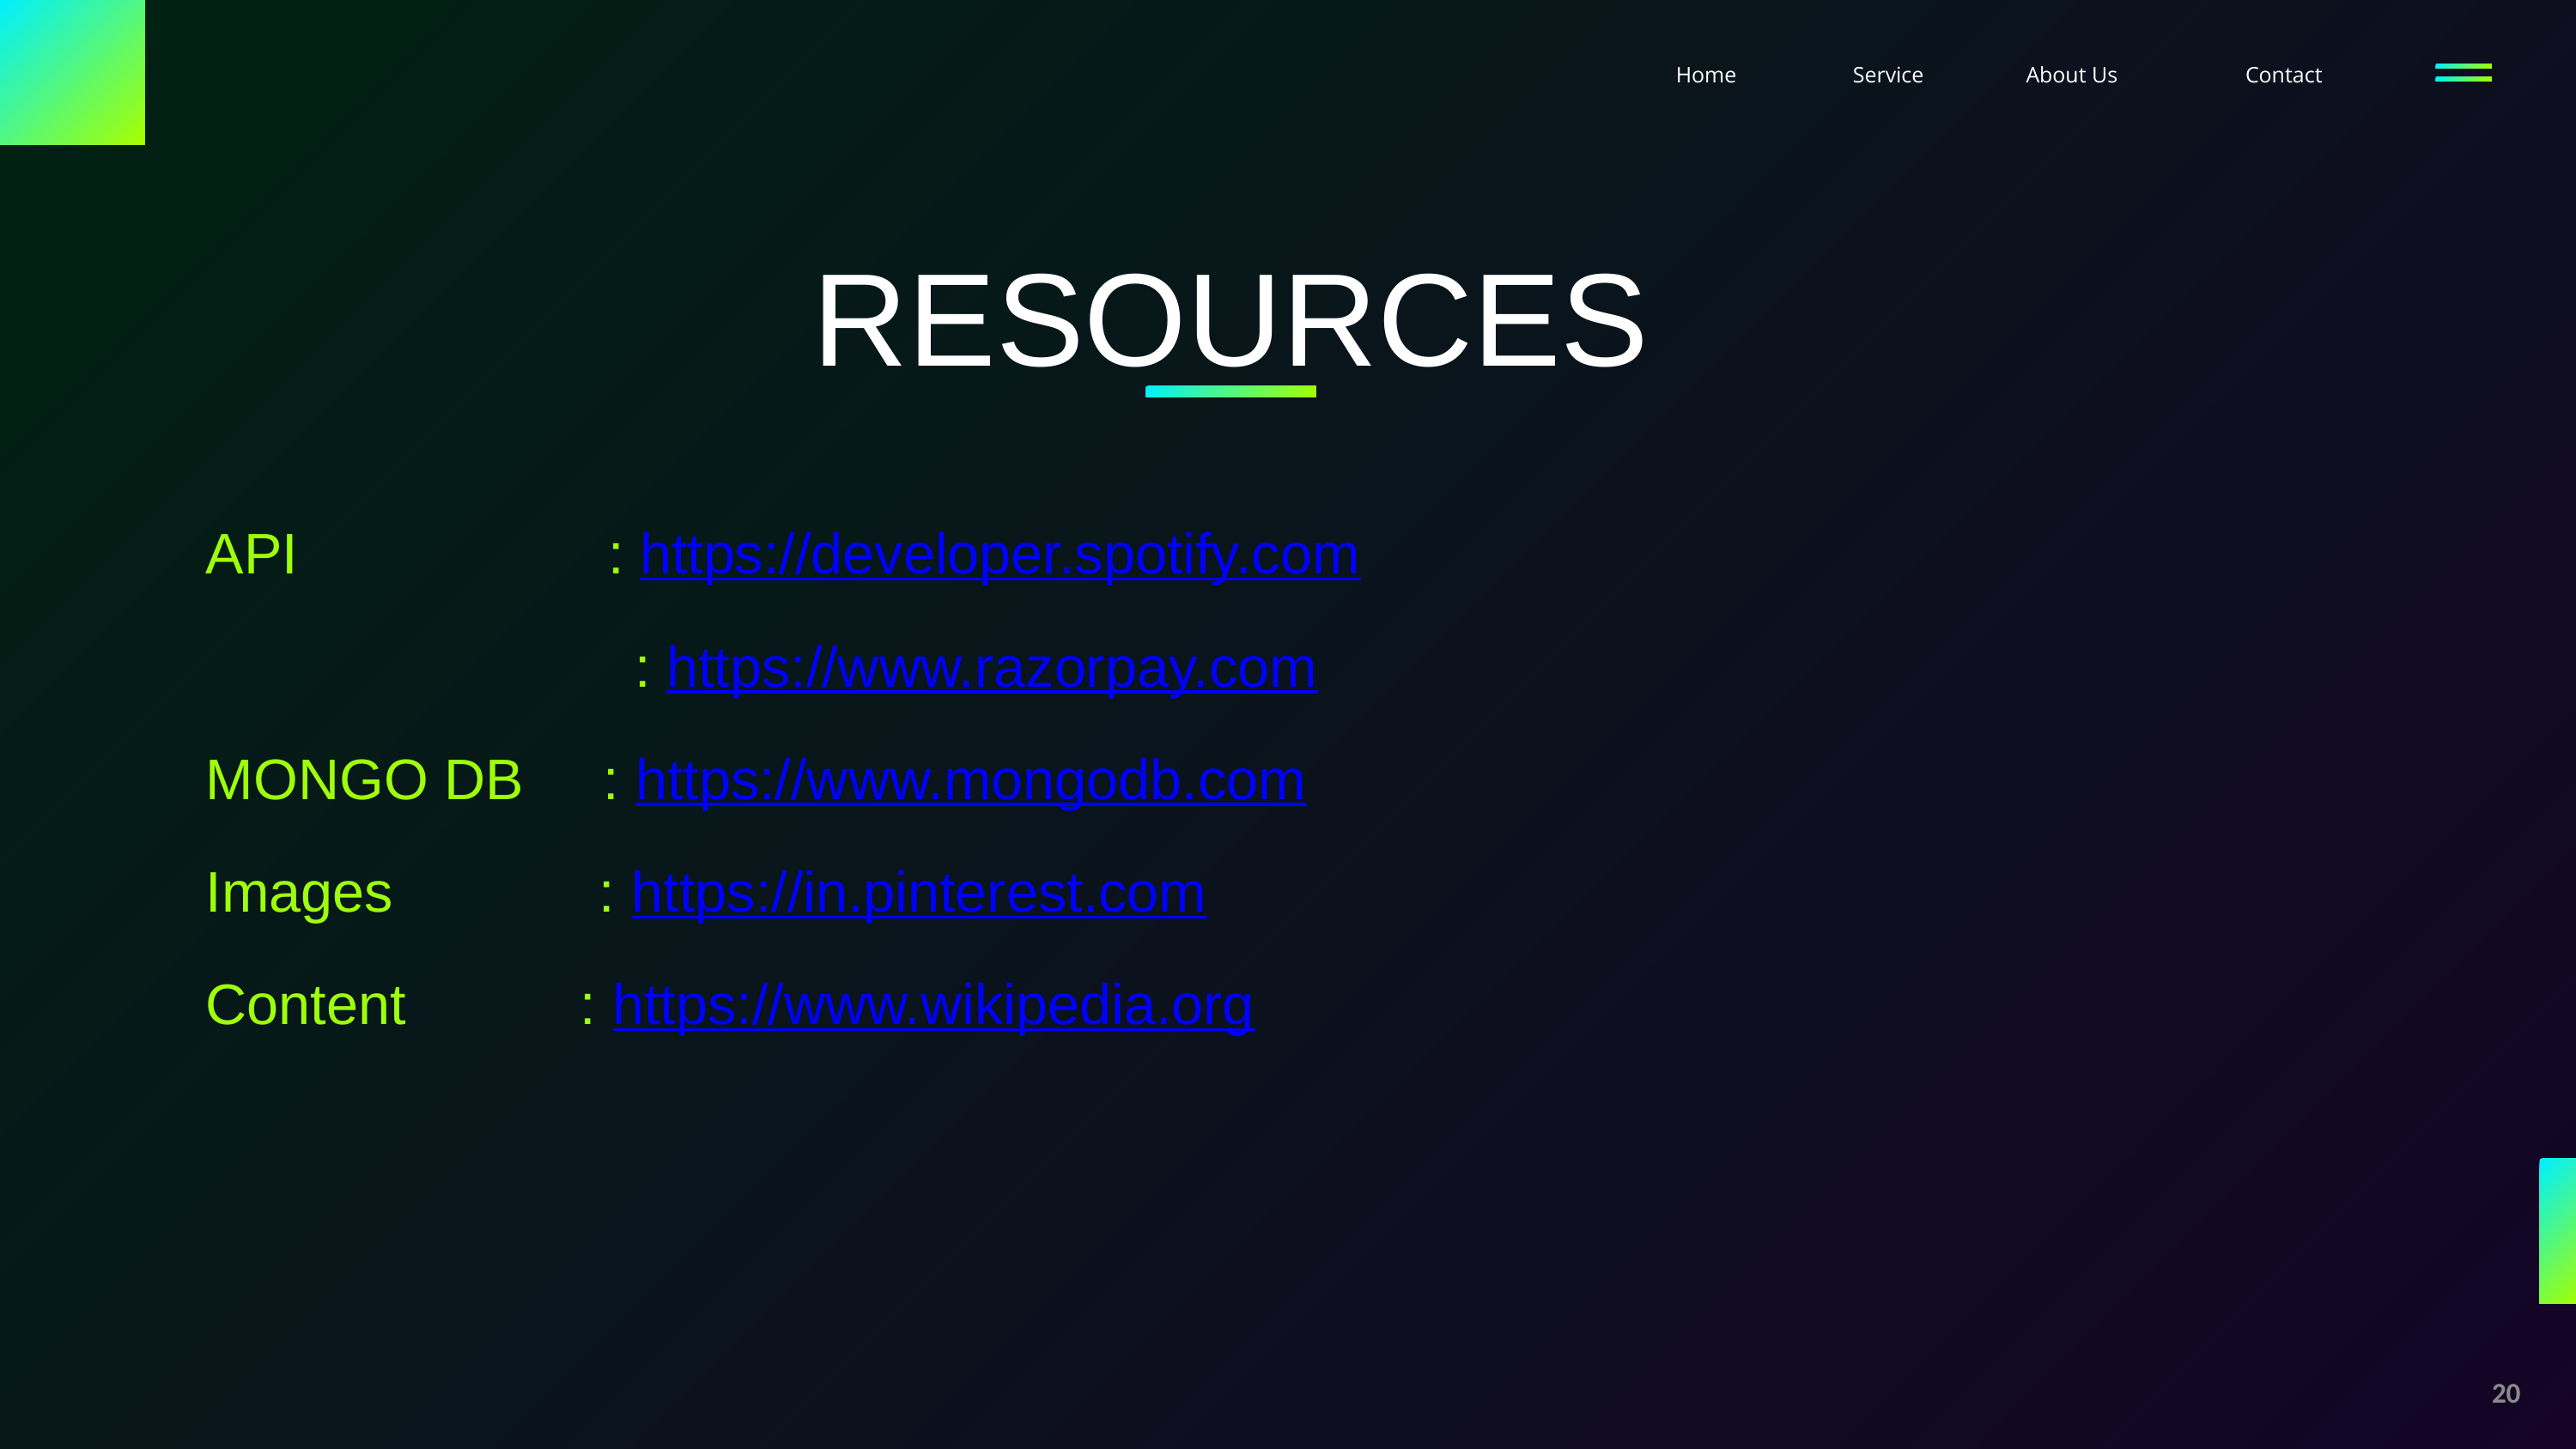

Home
Service
About Us
Contact

RESOURCES

API			 : https://developer.spotify.com
                           : https://www.razorpay.com
MONGO DB     : https://www.mongodb.com
Images             : https://in.pinterest.com
Content           : https://www.wikipedia.org

20